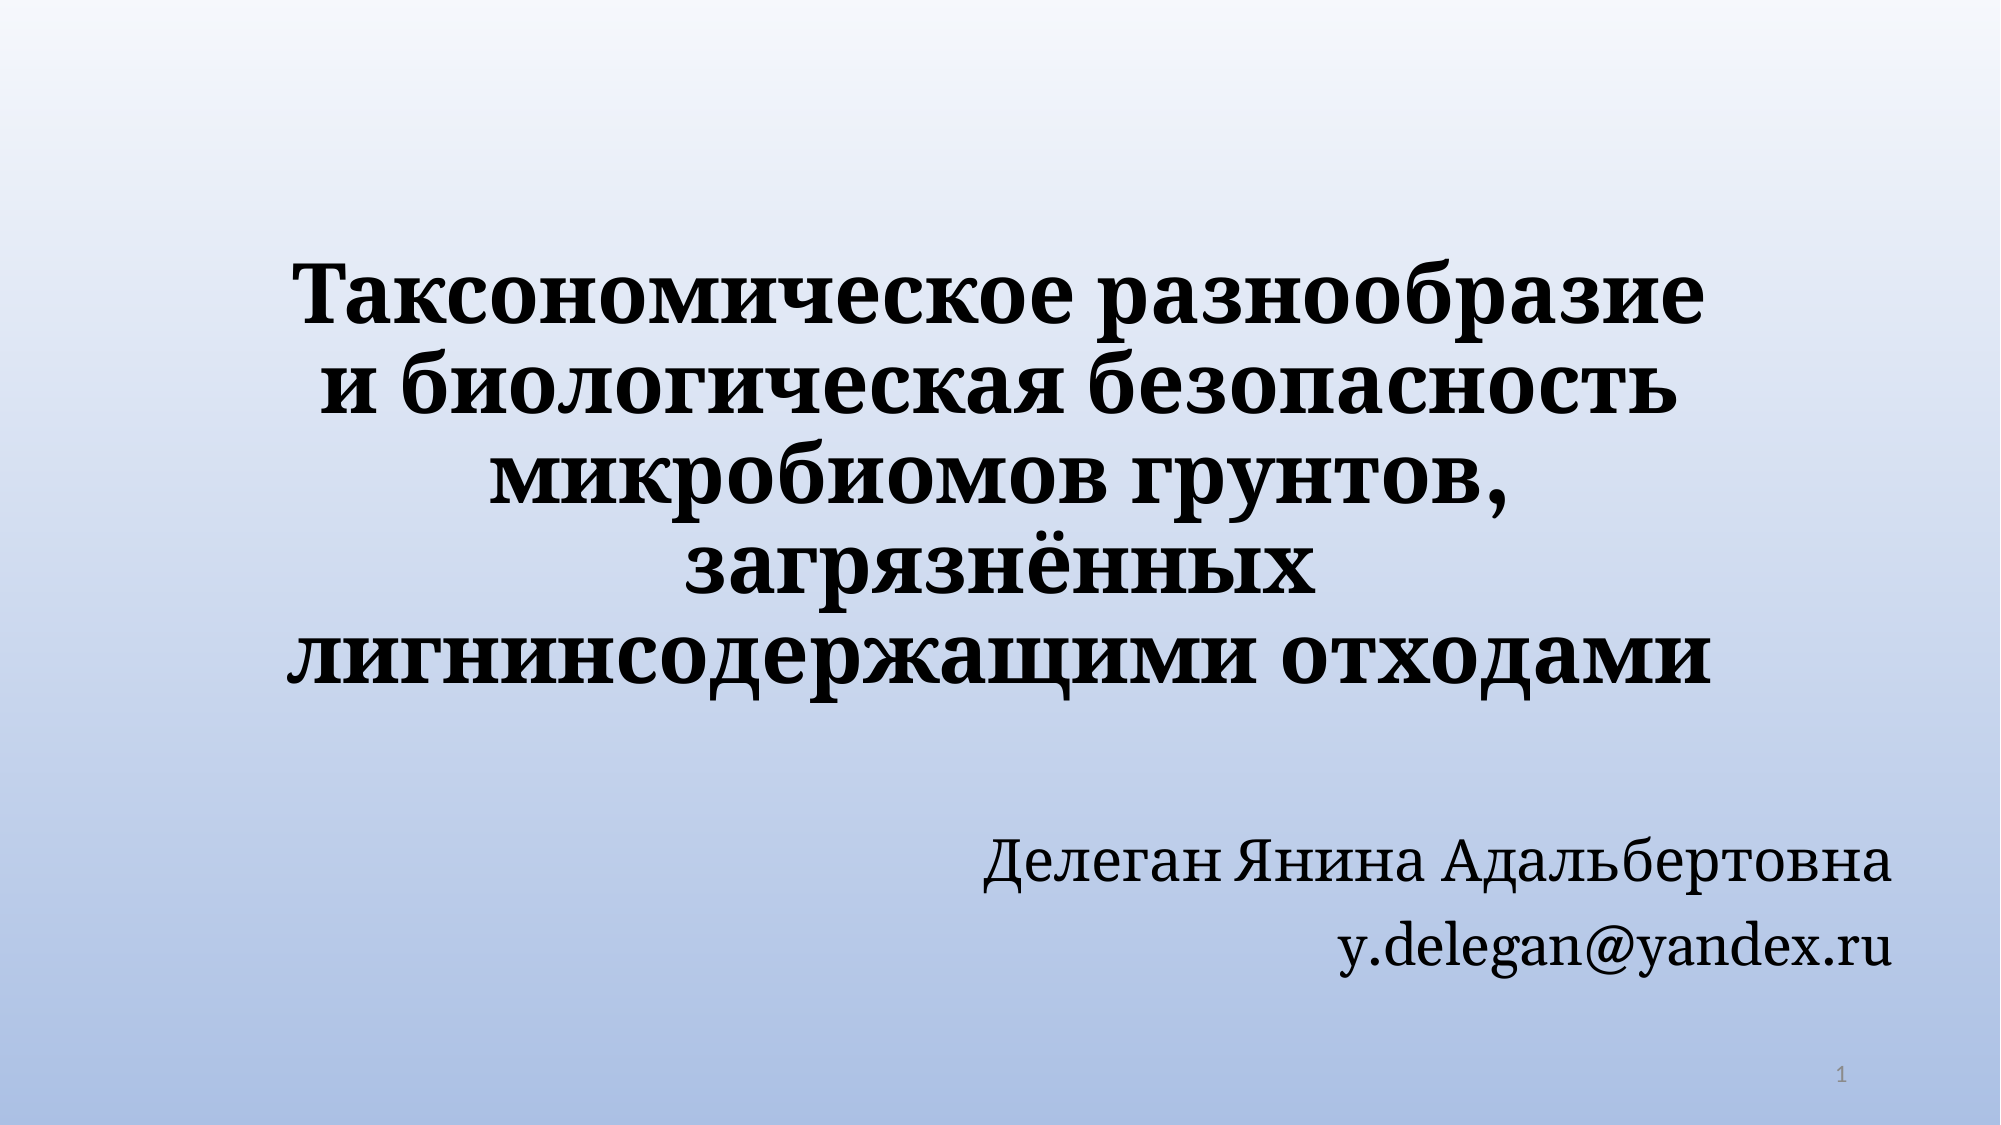

# Таксономическое разнообразие и биологическая безопасность микробиомов грунтов, загрязнённых лигнинсодержащими отходами
Делеган Янина Адальбертовна
y.delegan@yandex.ru
1